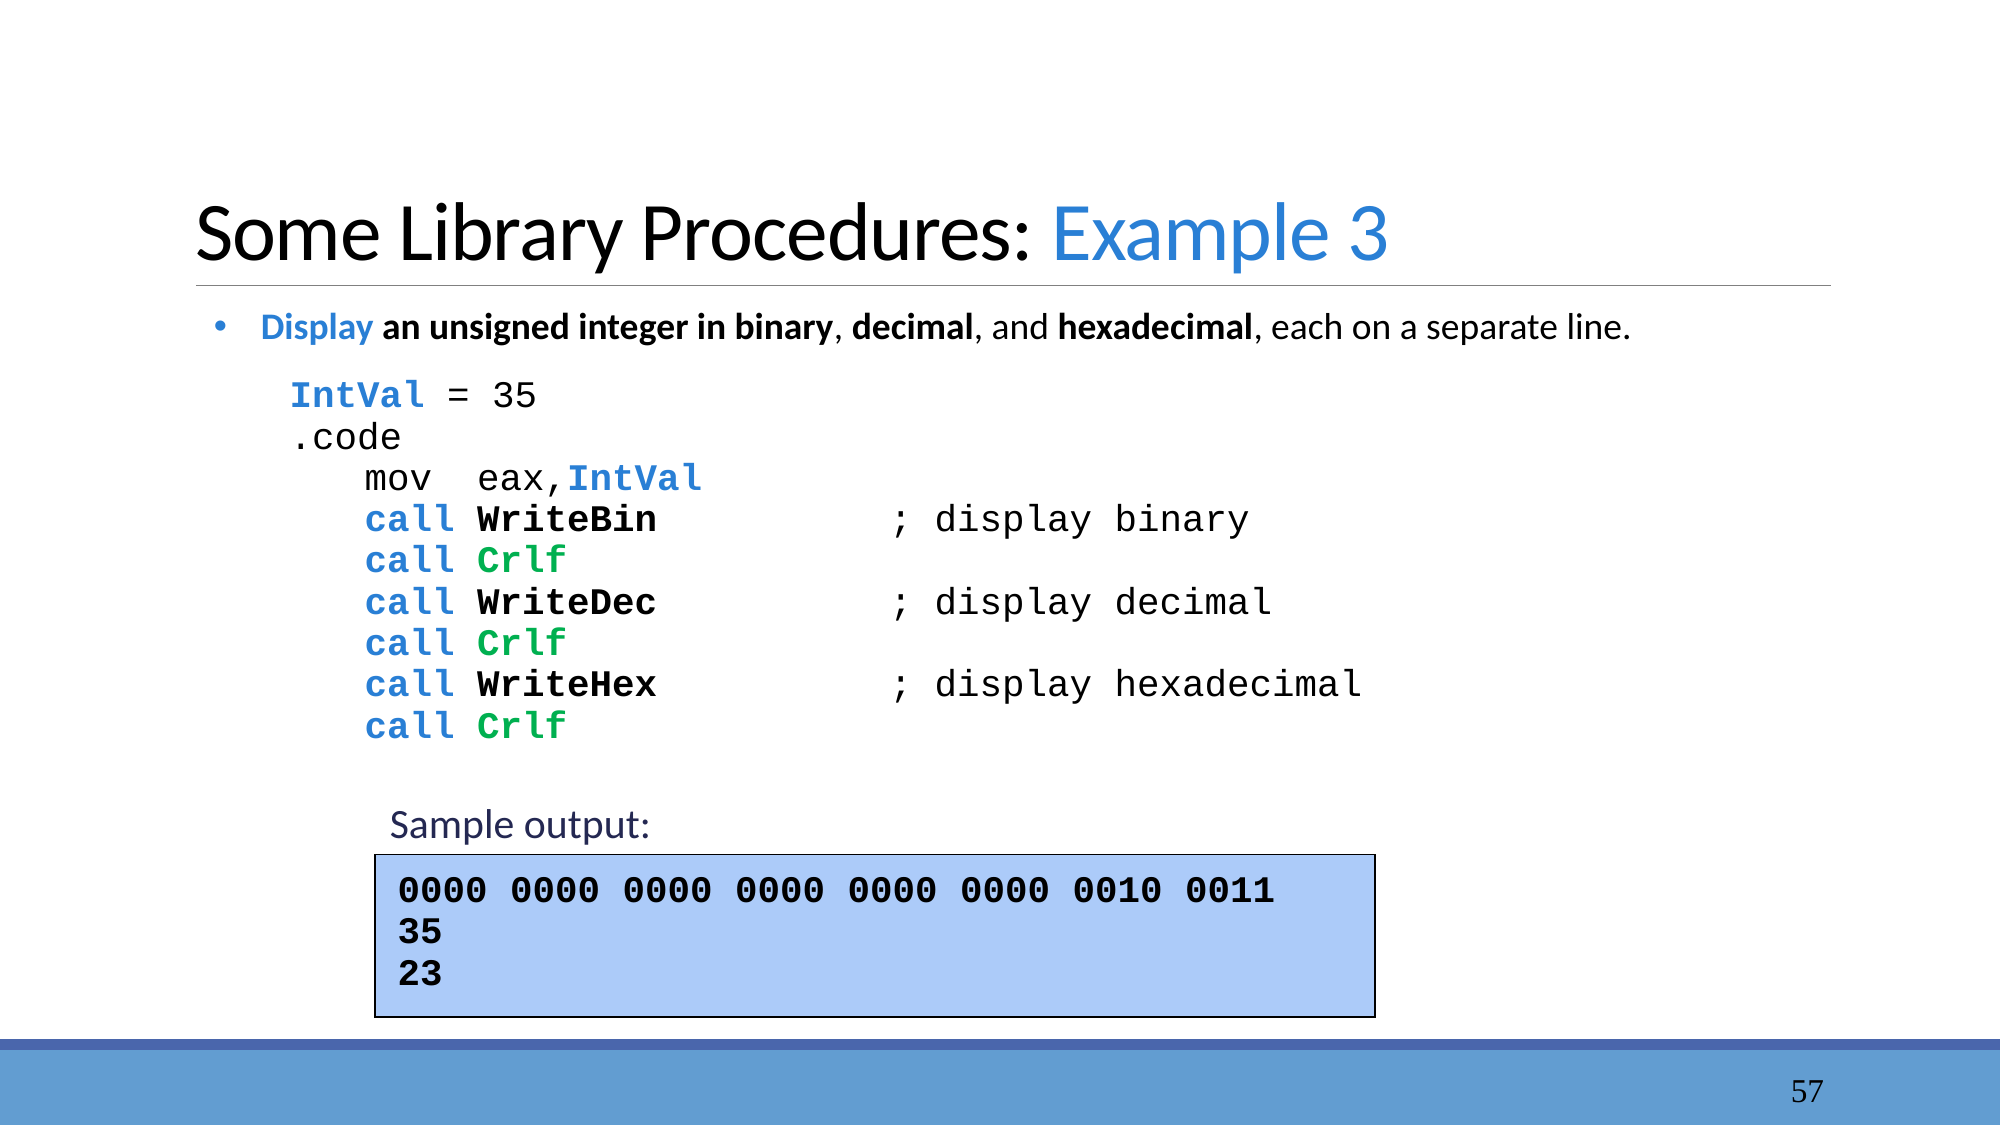

# Some Library Procedures: Example 3
Display an unsigned integer in binary, decimal, and hexadecimal, each on a separate line.
IntVal = 35
.code
	mov  eax,IntVal
	call WriteBin	; display binary
	call Crlf
	call WriteDec	; display decimal
	call Crlf
	call WriteHex	; display hexadecimal
	call Crlf
Sample output:
0000 0000 0000 0000 0000 0000 0010 0011
35
23
57